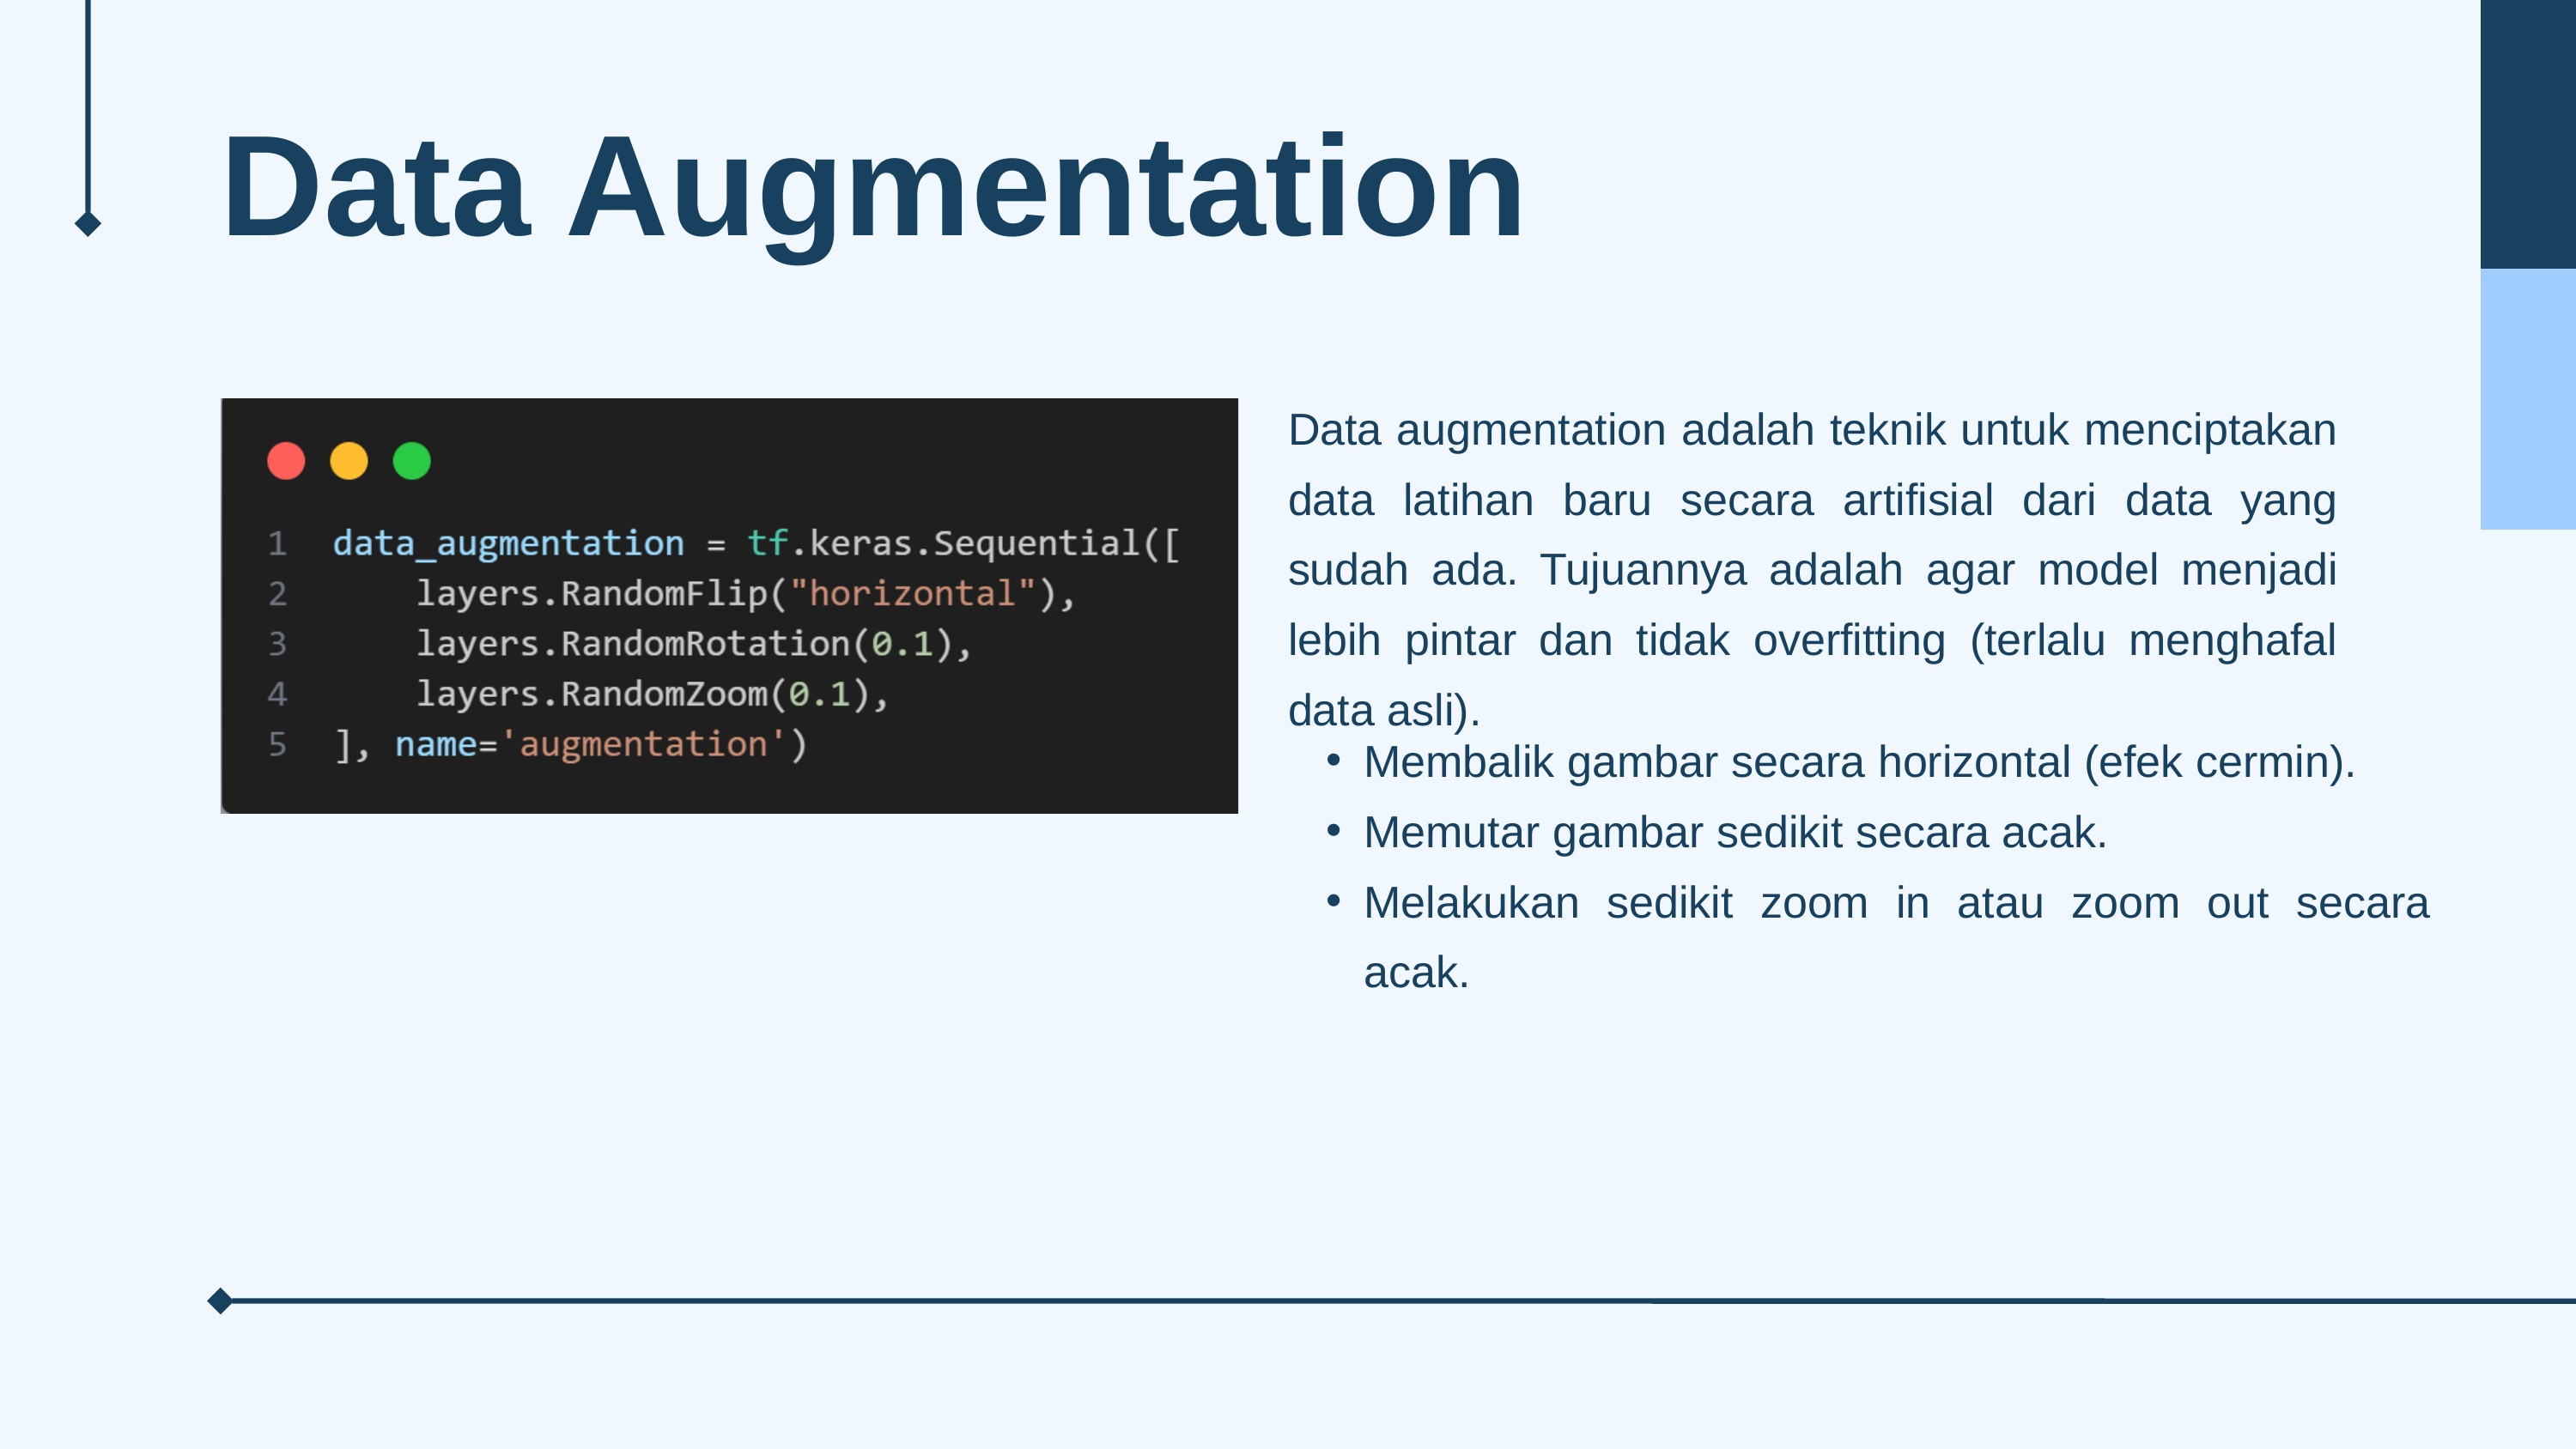

Data Augmentation
Data augmentation adalah teknik untuk menciptakan data latihan baru secara artifisial dari data yang sudah ada. Tujuannya adalah agar model menjadi lebih pintar dan tidak overfitting (terlalu menghafal data asli).

Membalik gambar secara horizontal (efek cermin).
Memutar gambar sedikit secara acak.
Melakukan sedikit zoom in atau zoom out secara acak.